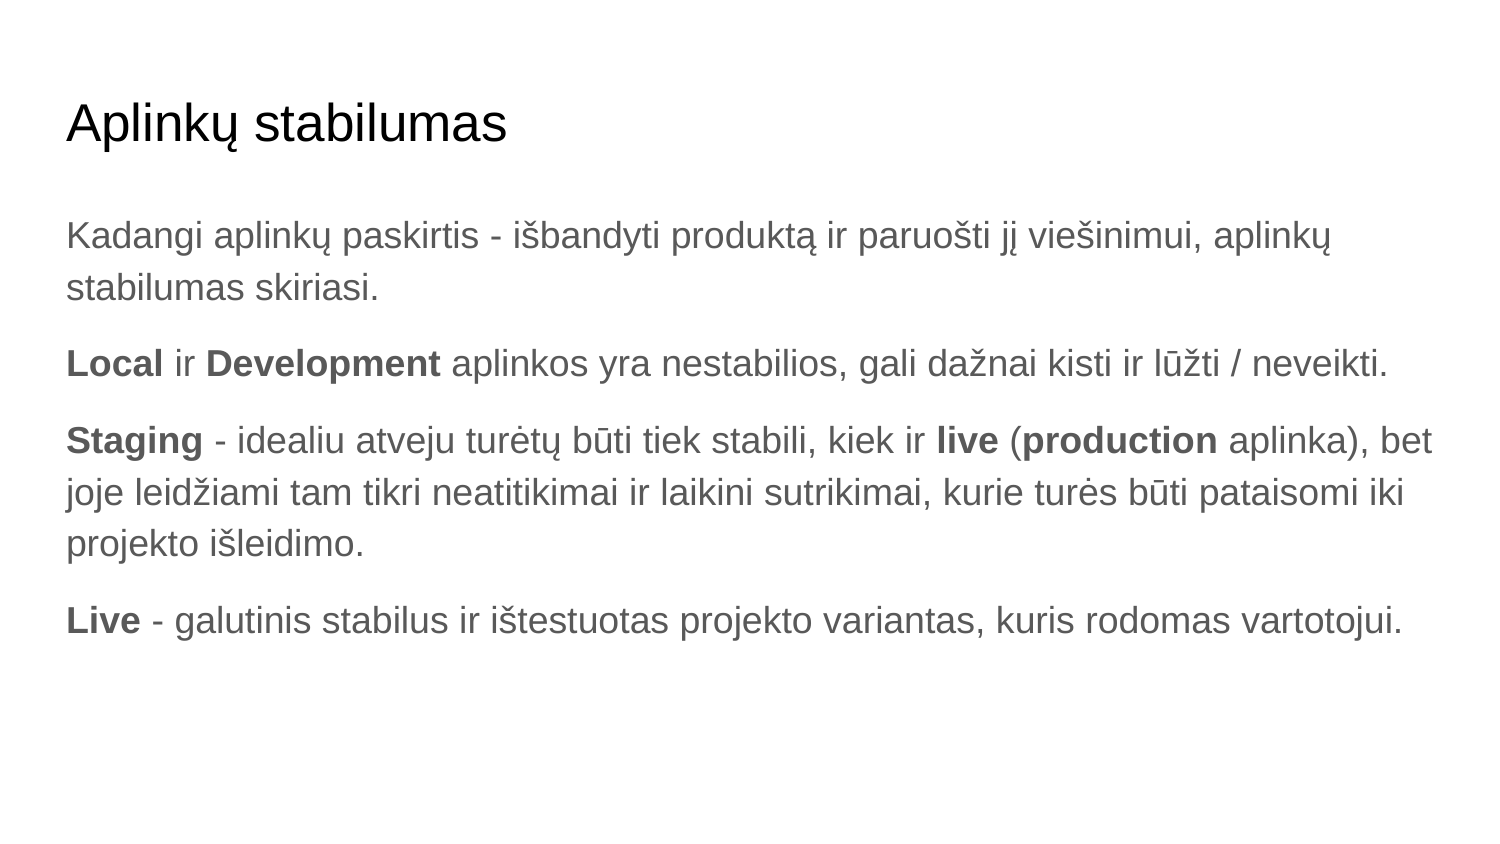

# Aplinkų stabilumas
Kadangi aplinkų paskirtis - išbandyti produktą ir paruošti jį viešinimui, aplinkų stabilumas skiriasi.
Local ir Development aplinkos yra nestabilios, gali dažnai kisti ir lūžti / neveikti.
Staging - idealiu atveju turėtų būti tiek stabili, kiek ir live (production aplinka), bet joje leidžiami tam tikri neatitikimai ir laikini sutrikimai, kurie turės būti pataisomi iki projekto išleidimo.
Live - galutinis stabilus ir ištestuotas projekto variantas, kuris rodomas vartotojui.